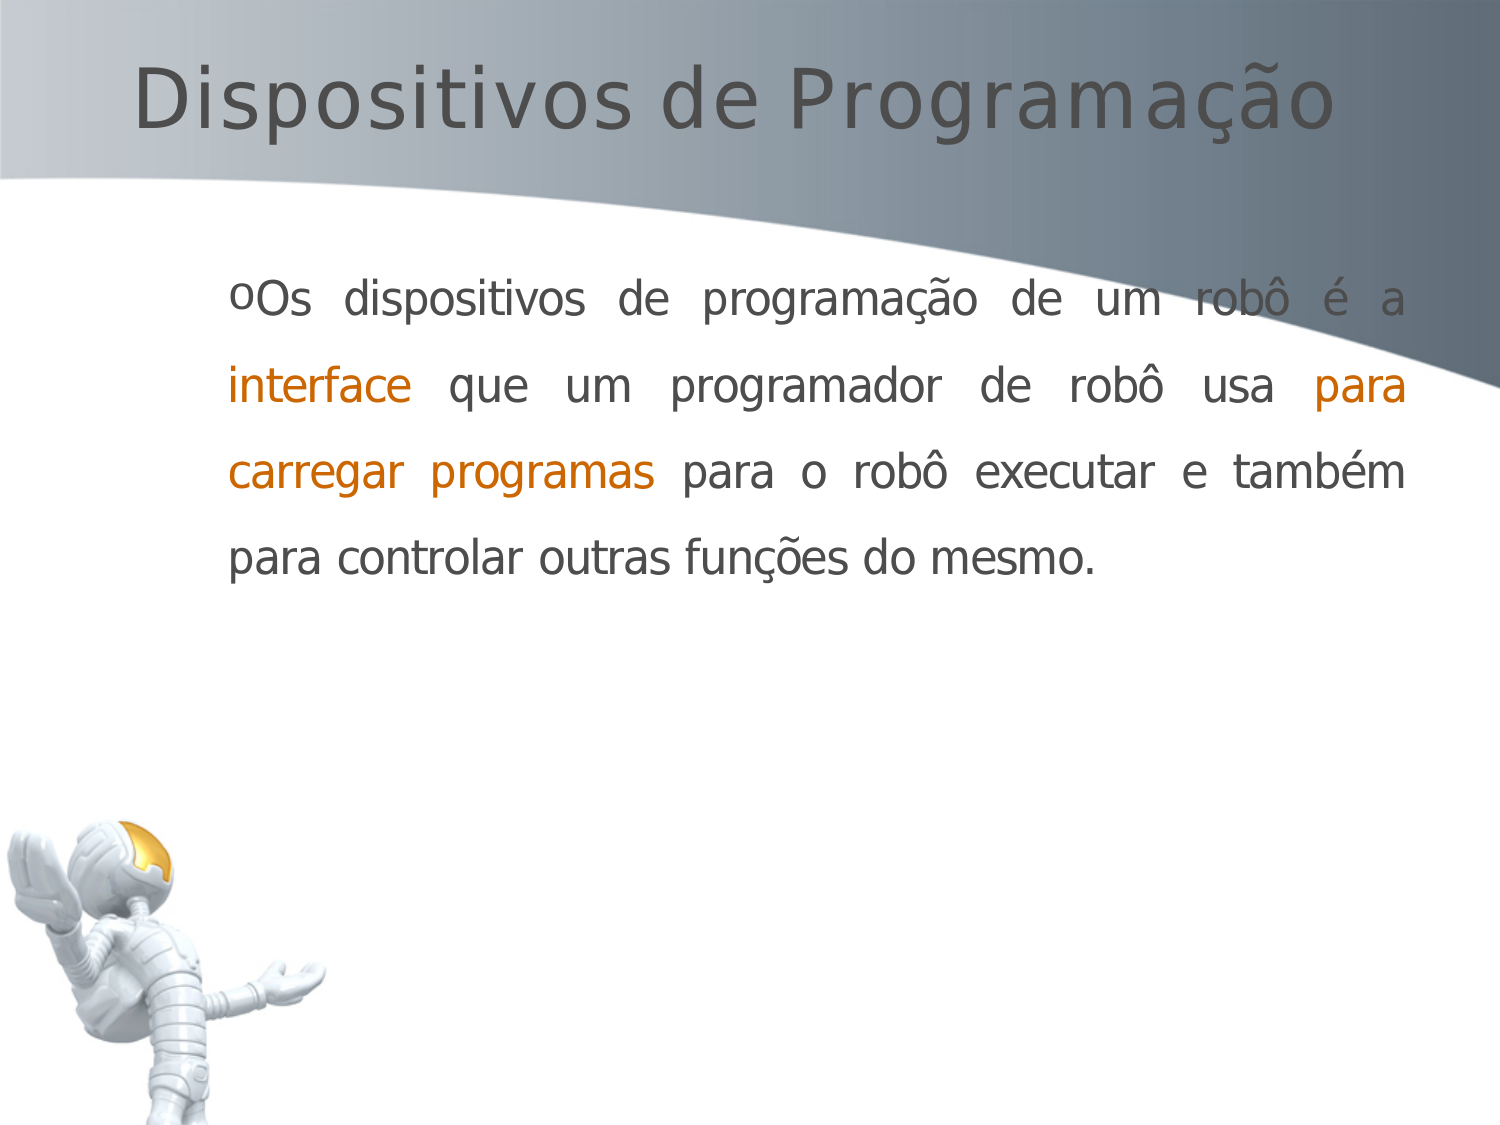

# Dispositivos de Programação
Os dispositivos de programação de um robô é a interface que um programador de robô usa para carregar programas para o robô executar e também para controlar outras funções do mesmo.